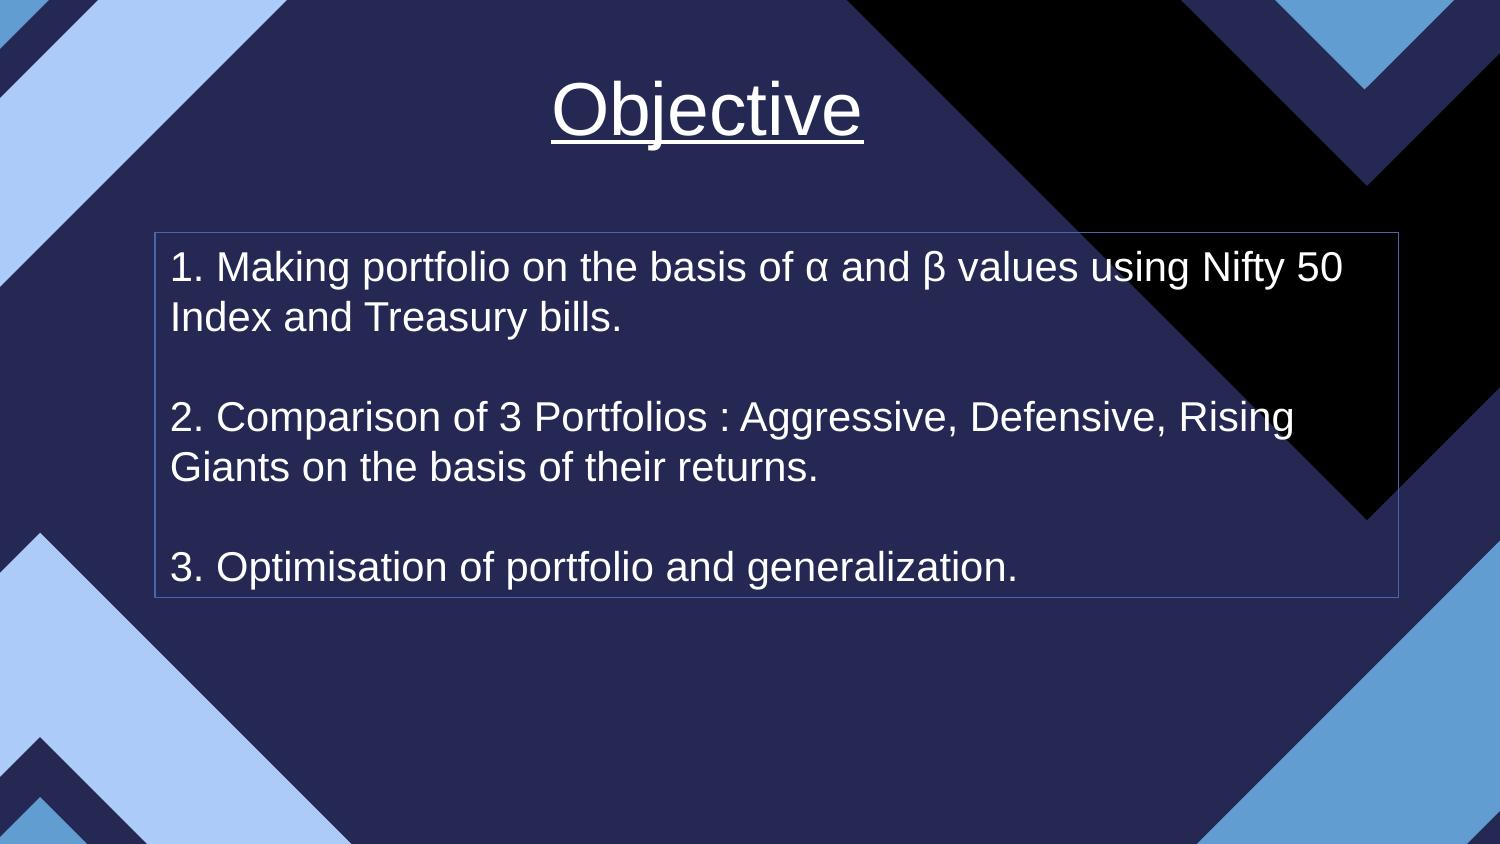

Objective
1. Making portfolio on the basis of α and β values using Nifty 50 Index and Treasury bills.

2. Comparison of 3 Portfolios : Aggressive, Defensive, Rising Giants on the basis of their returns.

3. Optimisation of portfolio and generalization.